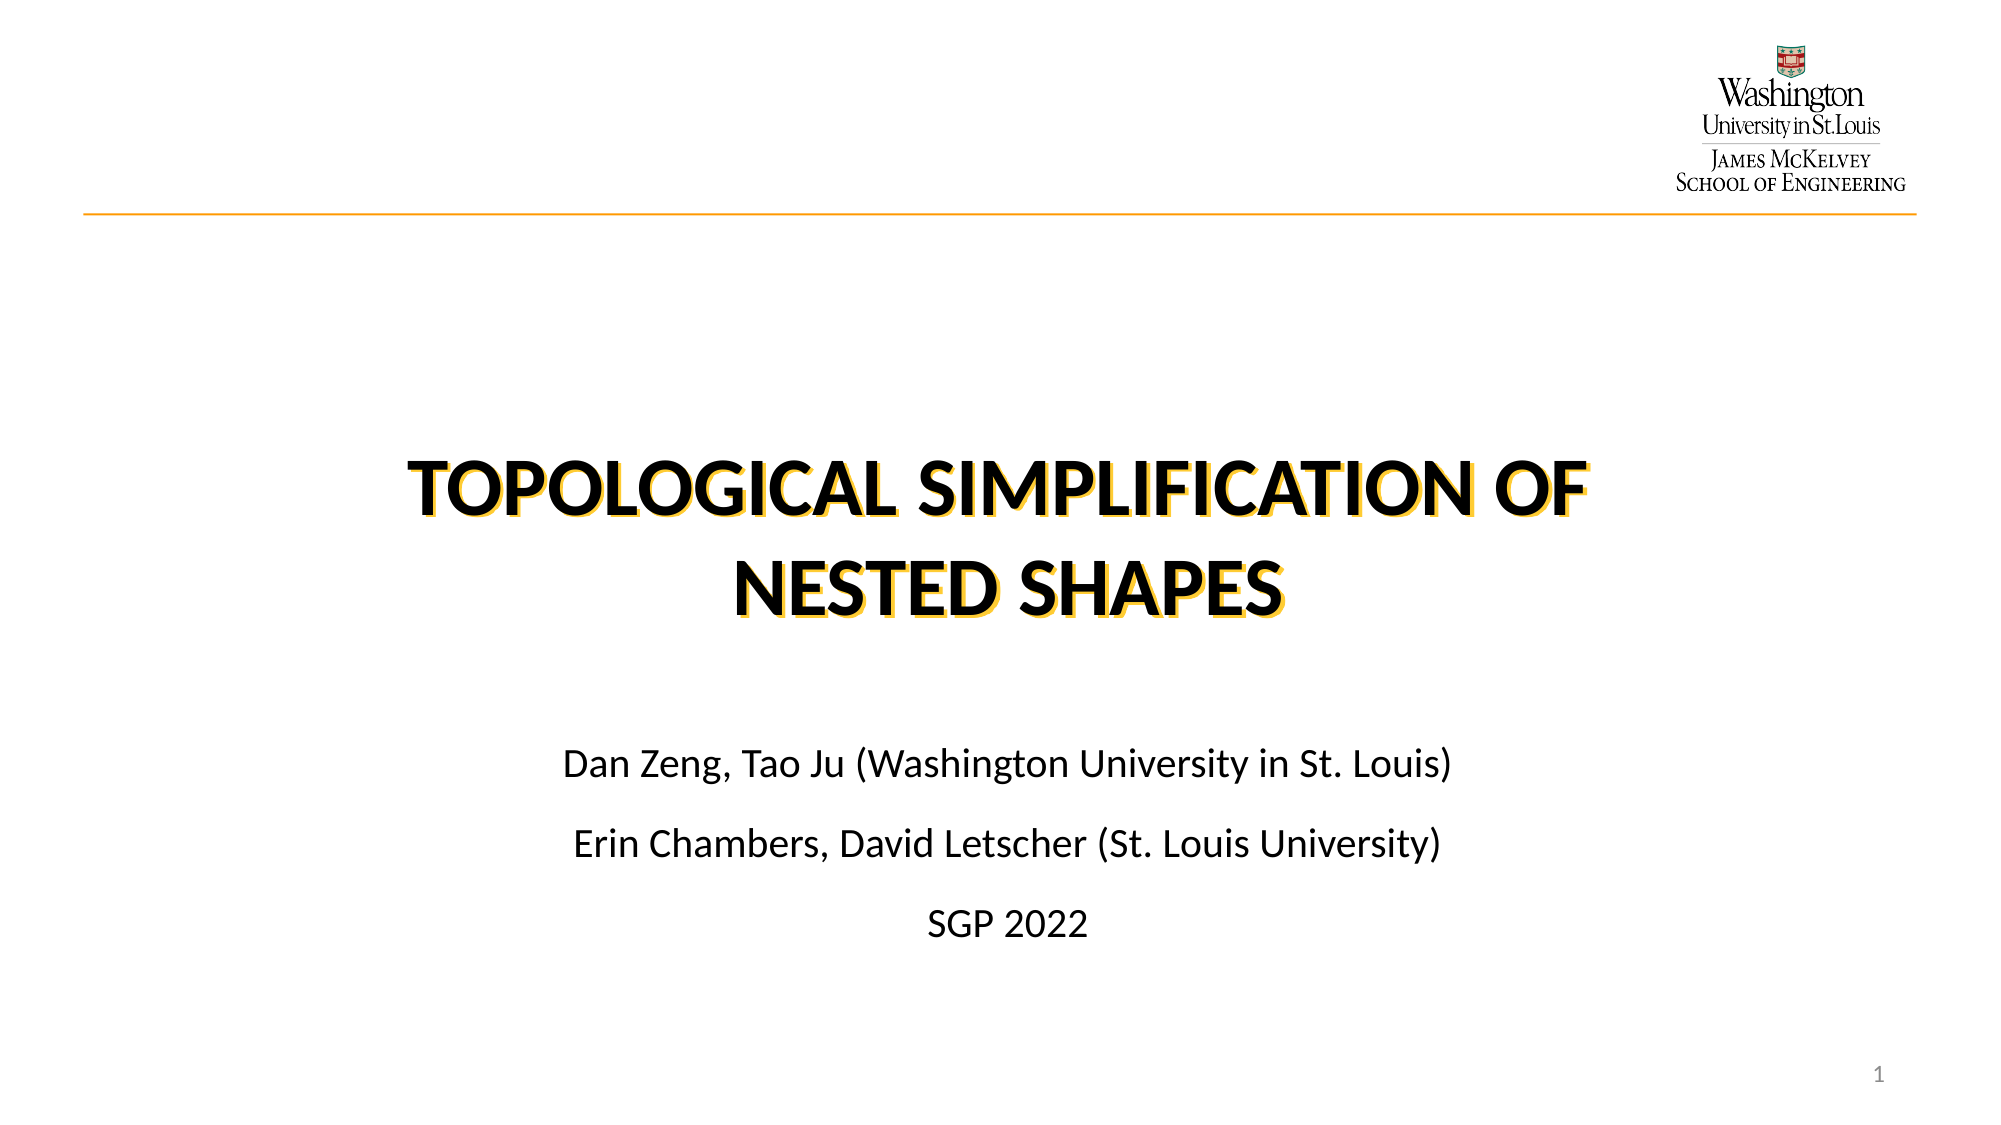

# TOPOLOGICAL SIMPLIFICATION OF NESTED SHAPES
Dan Zeng, Tao Ju (Washington University in St. Louis)
Erin Chambers, David Letscher (St. Louis University)
SGP 2022
1